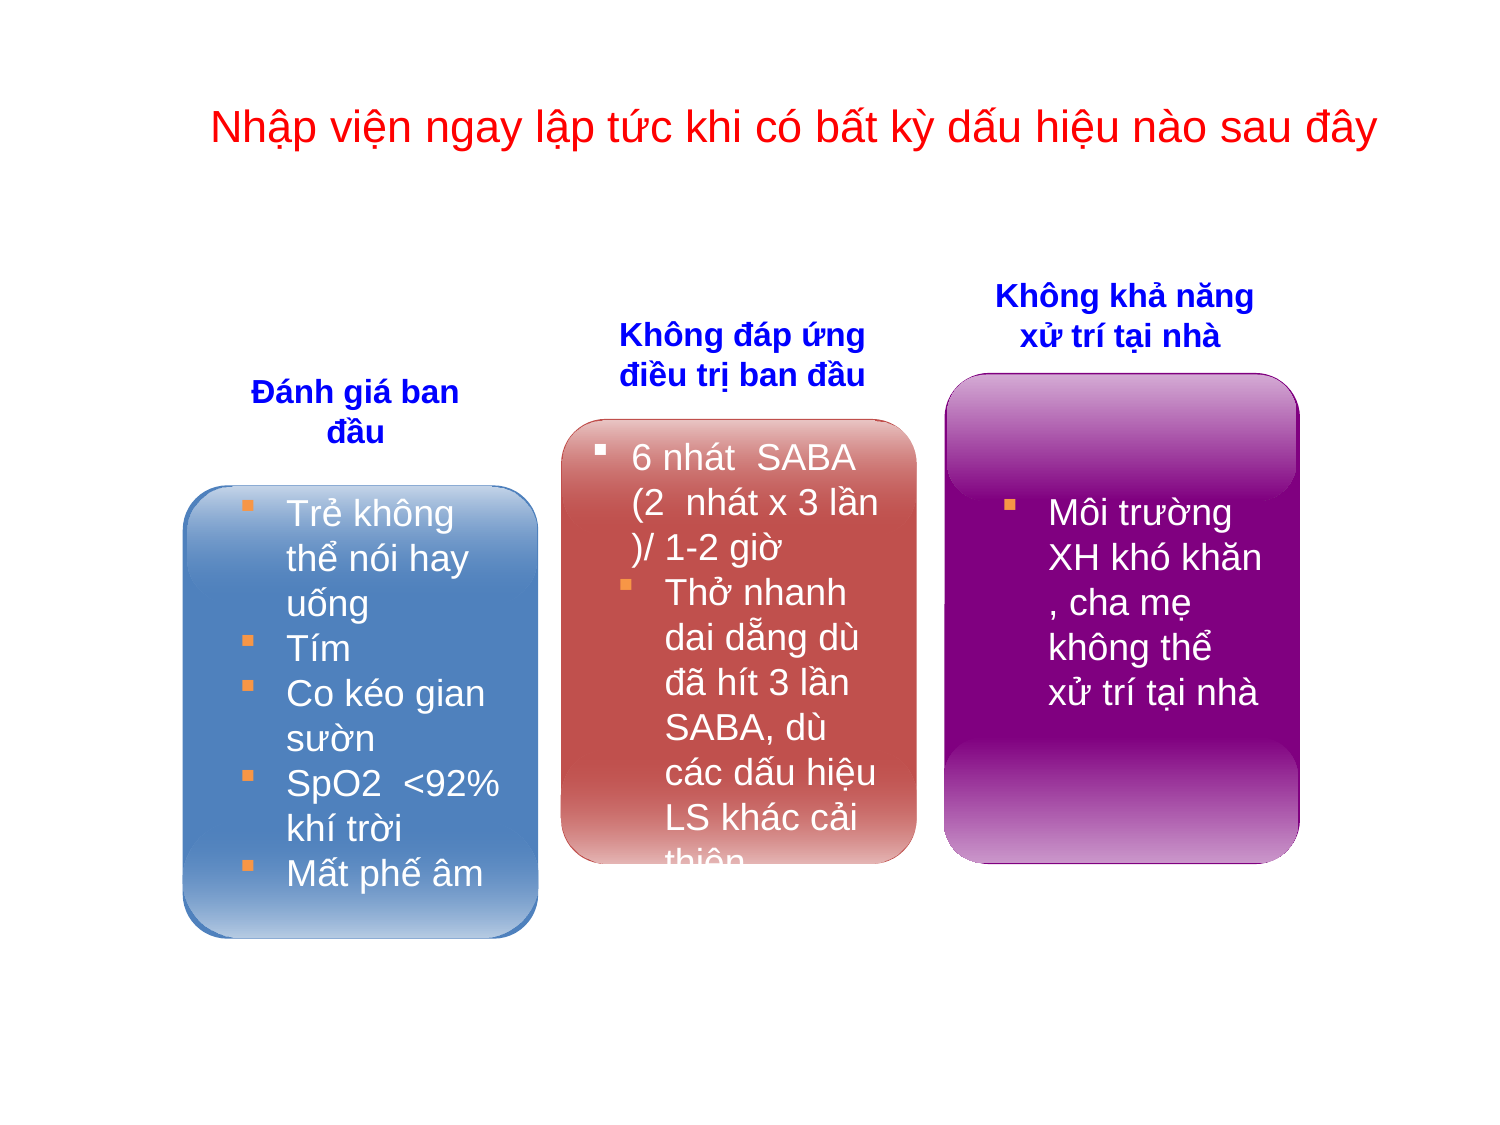

# Nhập viện ngay lập tức khi có bất kỳ dấu hiệu nào sau đây
Không khả năng xử trí tại nhà
Không đáp ứng điều trị ban đầu
Đánh giá ban đầu

6 nhát  SABA (2  nhát x 3 lần )/ 1-2 giờ
Thở nhanh dai dẵng dù đã hít 3 lần SABA, dù các dấu hiệu LS khác cải thiện
Môi trường XH khó khăn , cha mẹ không thể xử trí tại nhà

Trẻ không thể nói hay uống
Tím
Co kéo gian sườn
SpO2  <92% khí trời
Mất phế âm